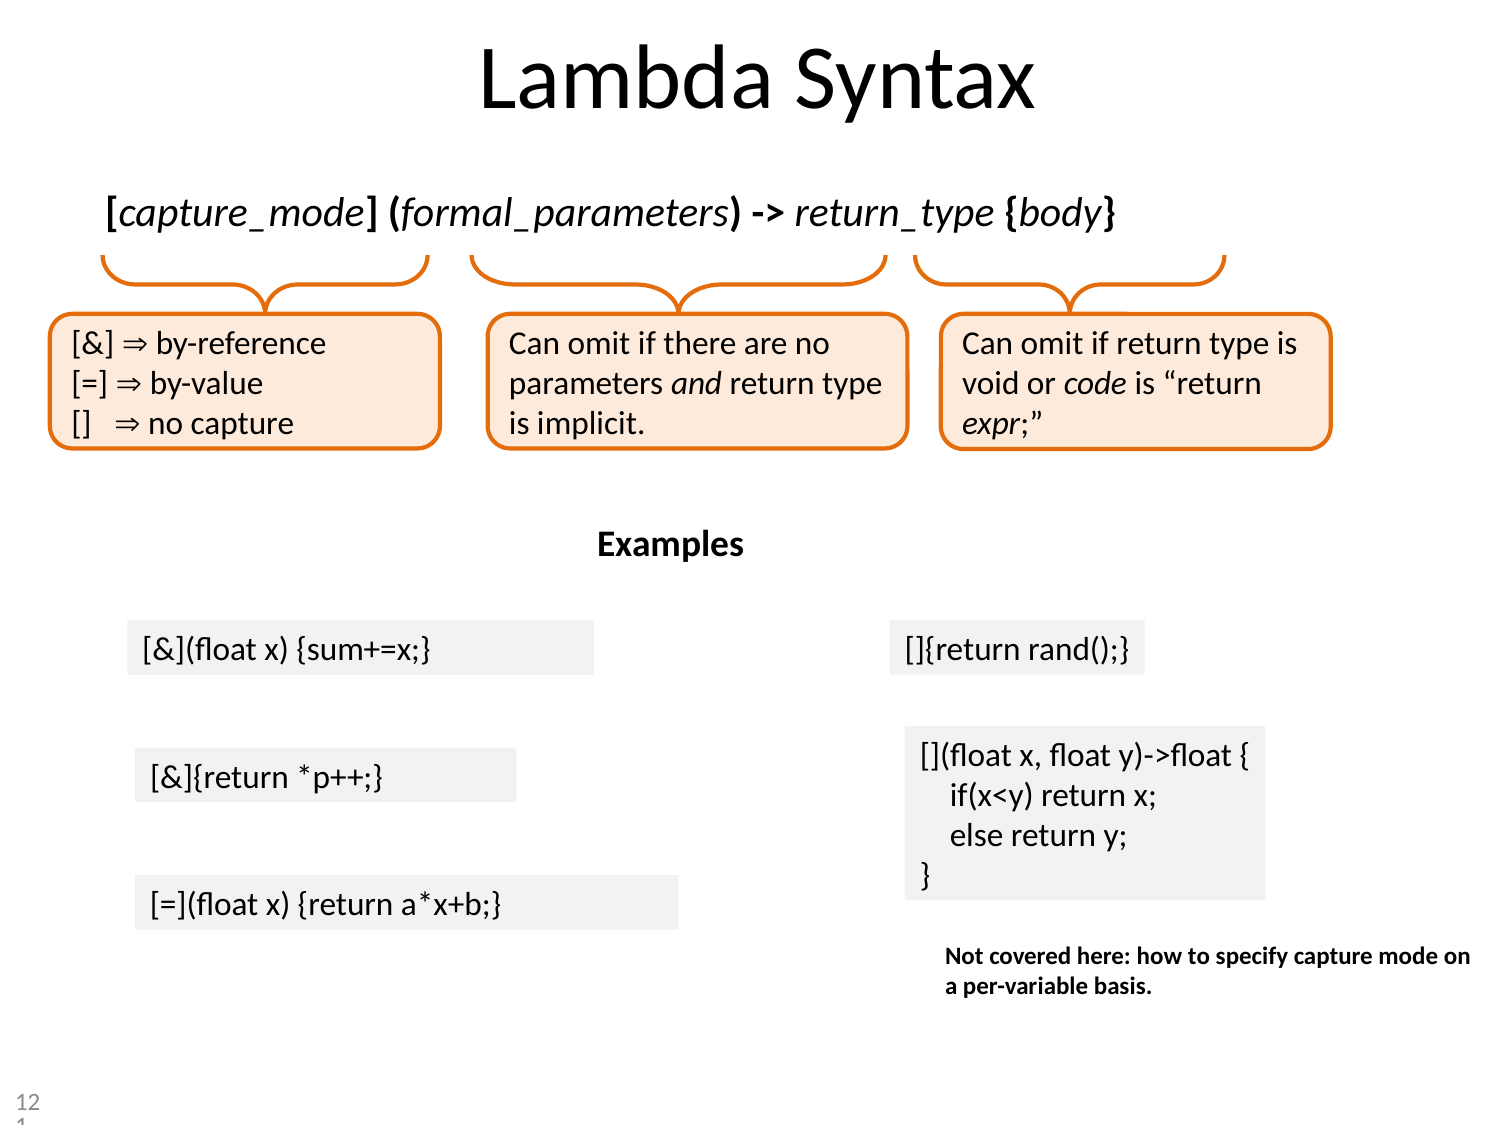

# Lambda Syntax
[capture_mode] (formal_parameters) -> return_type {body}

[&] ⇒ by-reference
[=] ⇒ by-value
[]   ⇒ no capture

Can omit if there are no parameters and return type is implicit.

Can omit if return type is void or code is “return expr;”
Examples

[]{return rand();}
[&](float x) {sum+=x;}
[](float x, float y)->float {
    if(x<y) return x;
    else return y;
}
[&]{return *p++;}
[=](float x) {return a*x+b;}
Not covered here: how to specify capture mode on a per-variable basis.
121
121